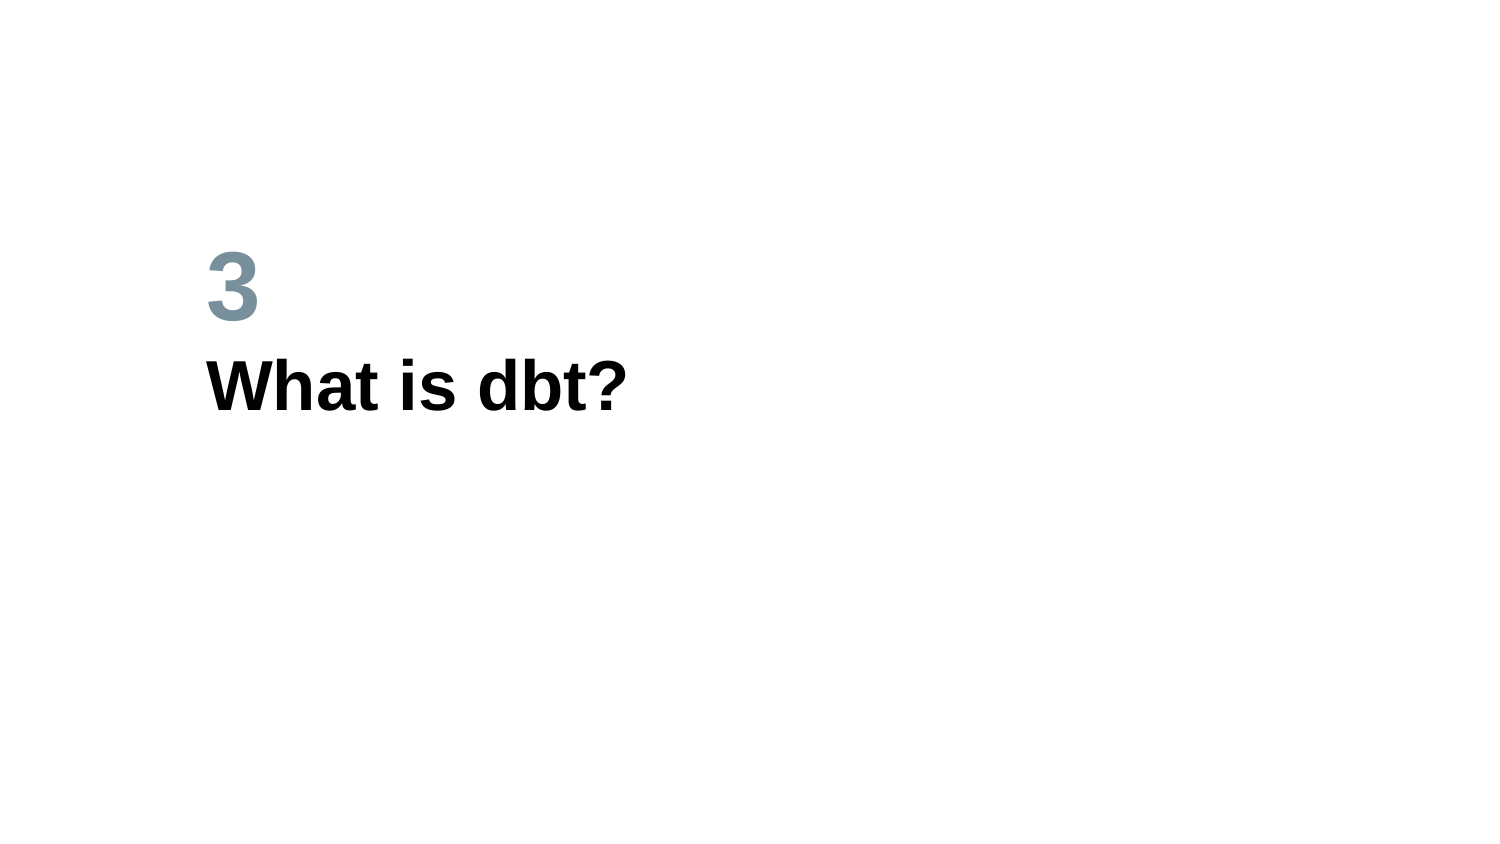

# 3
What is dbt?
Let’s dive into the important stuff

11